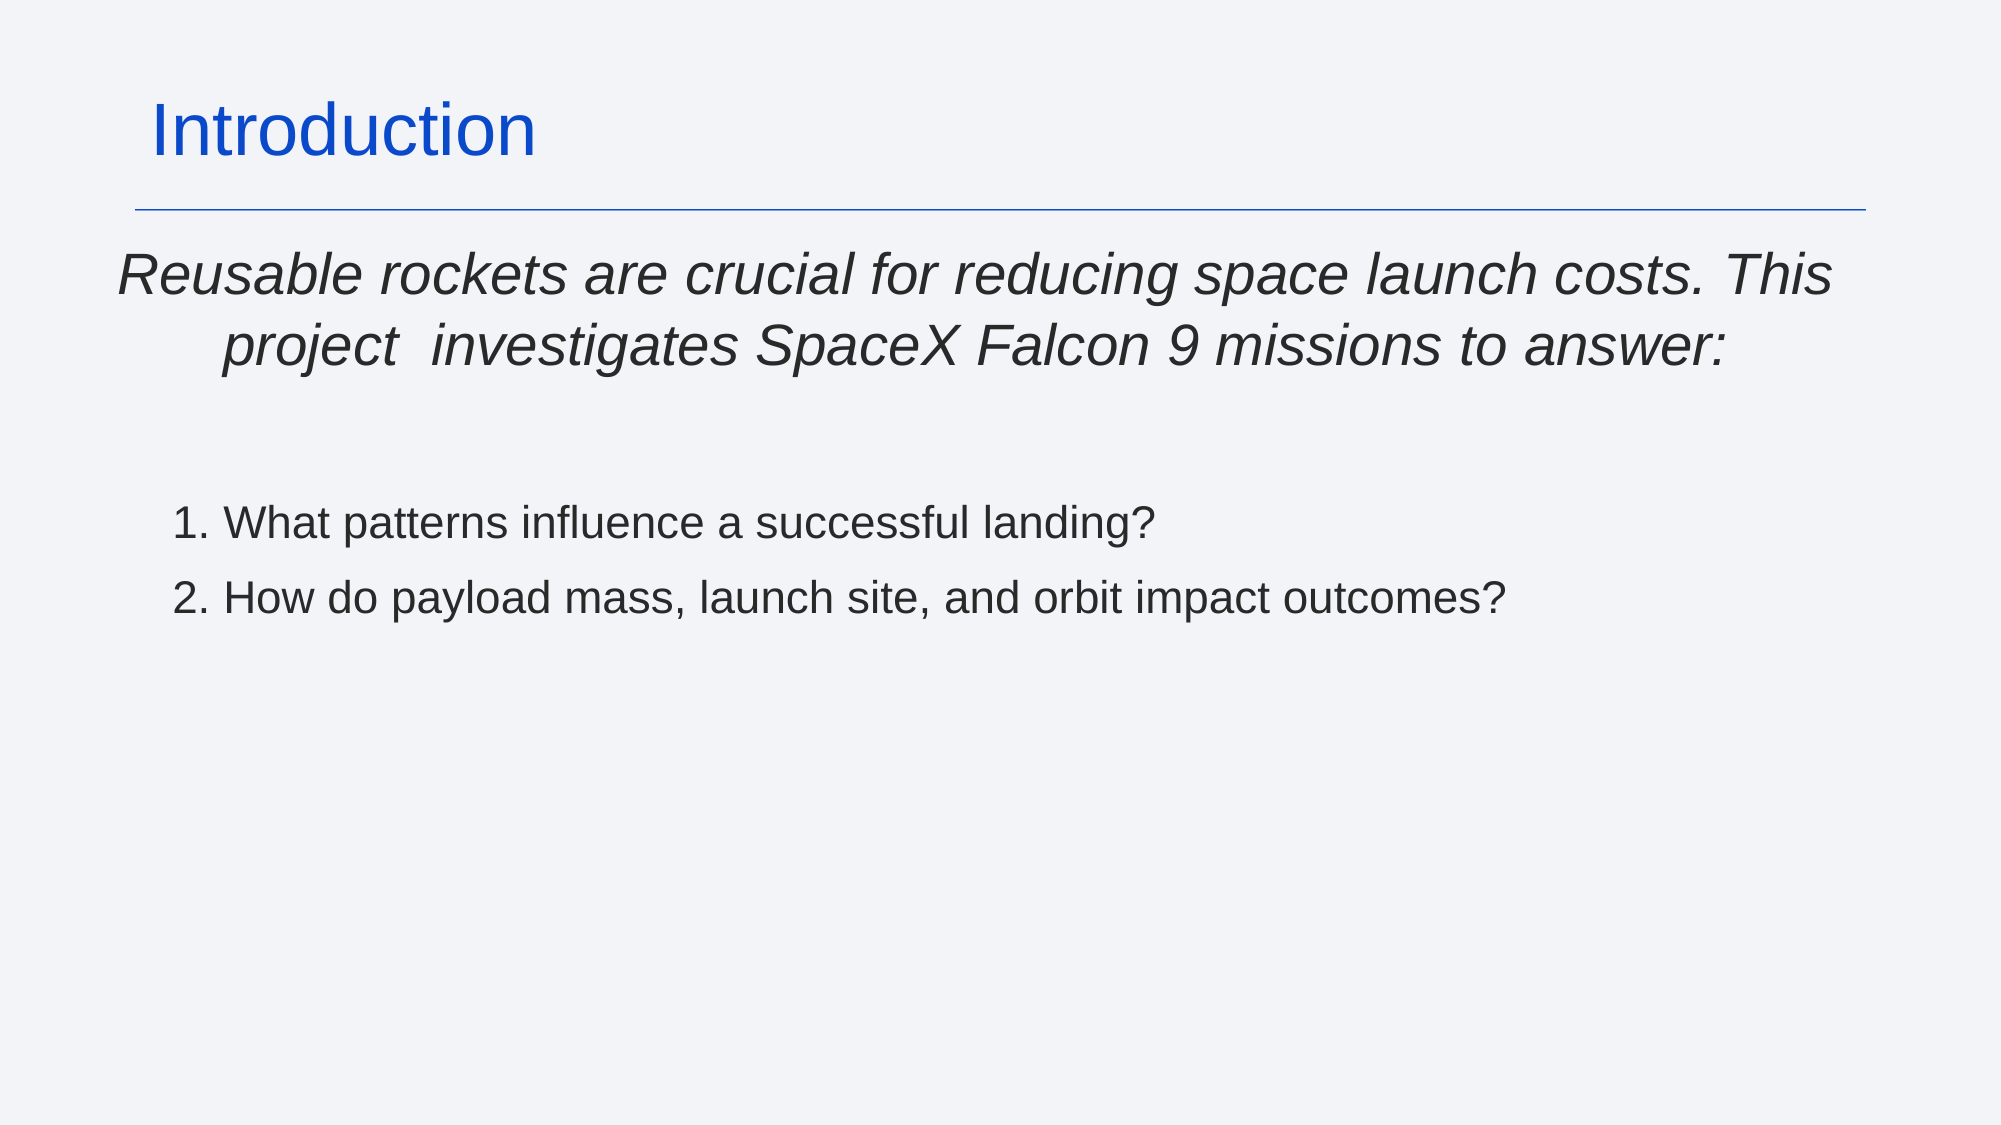

Introduction
Reusable rockets are crucial for reducing space launch costs. This project  investigates SpaceX Falcon 9 missions to answer:

1. What patterns influence a successful landing?
2. How do payload mass, launch site, and orbit impact outcomes?
4